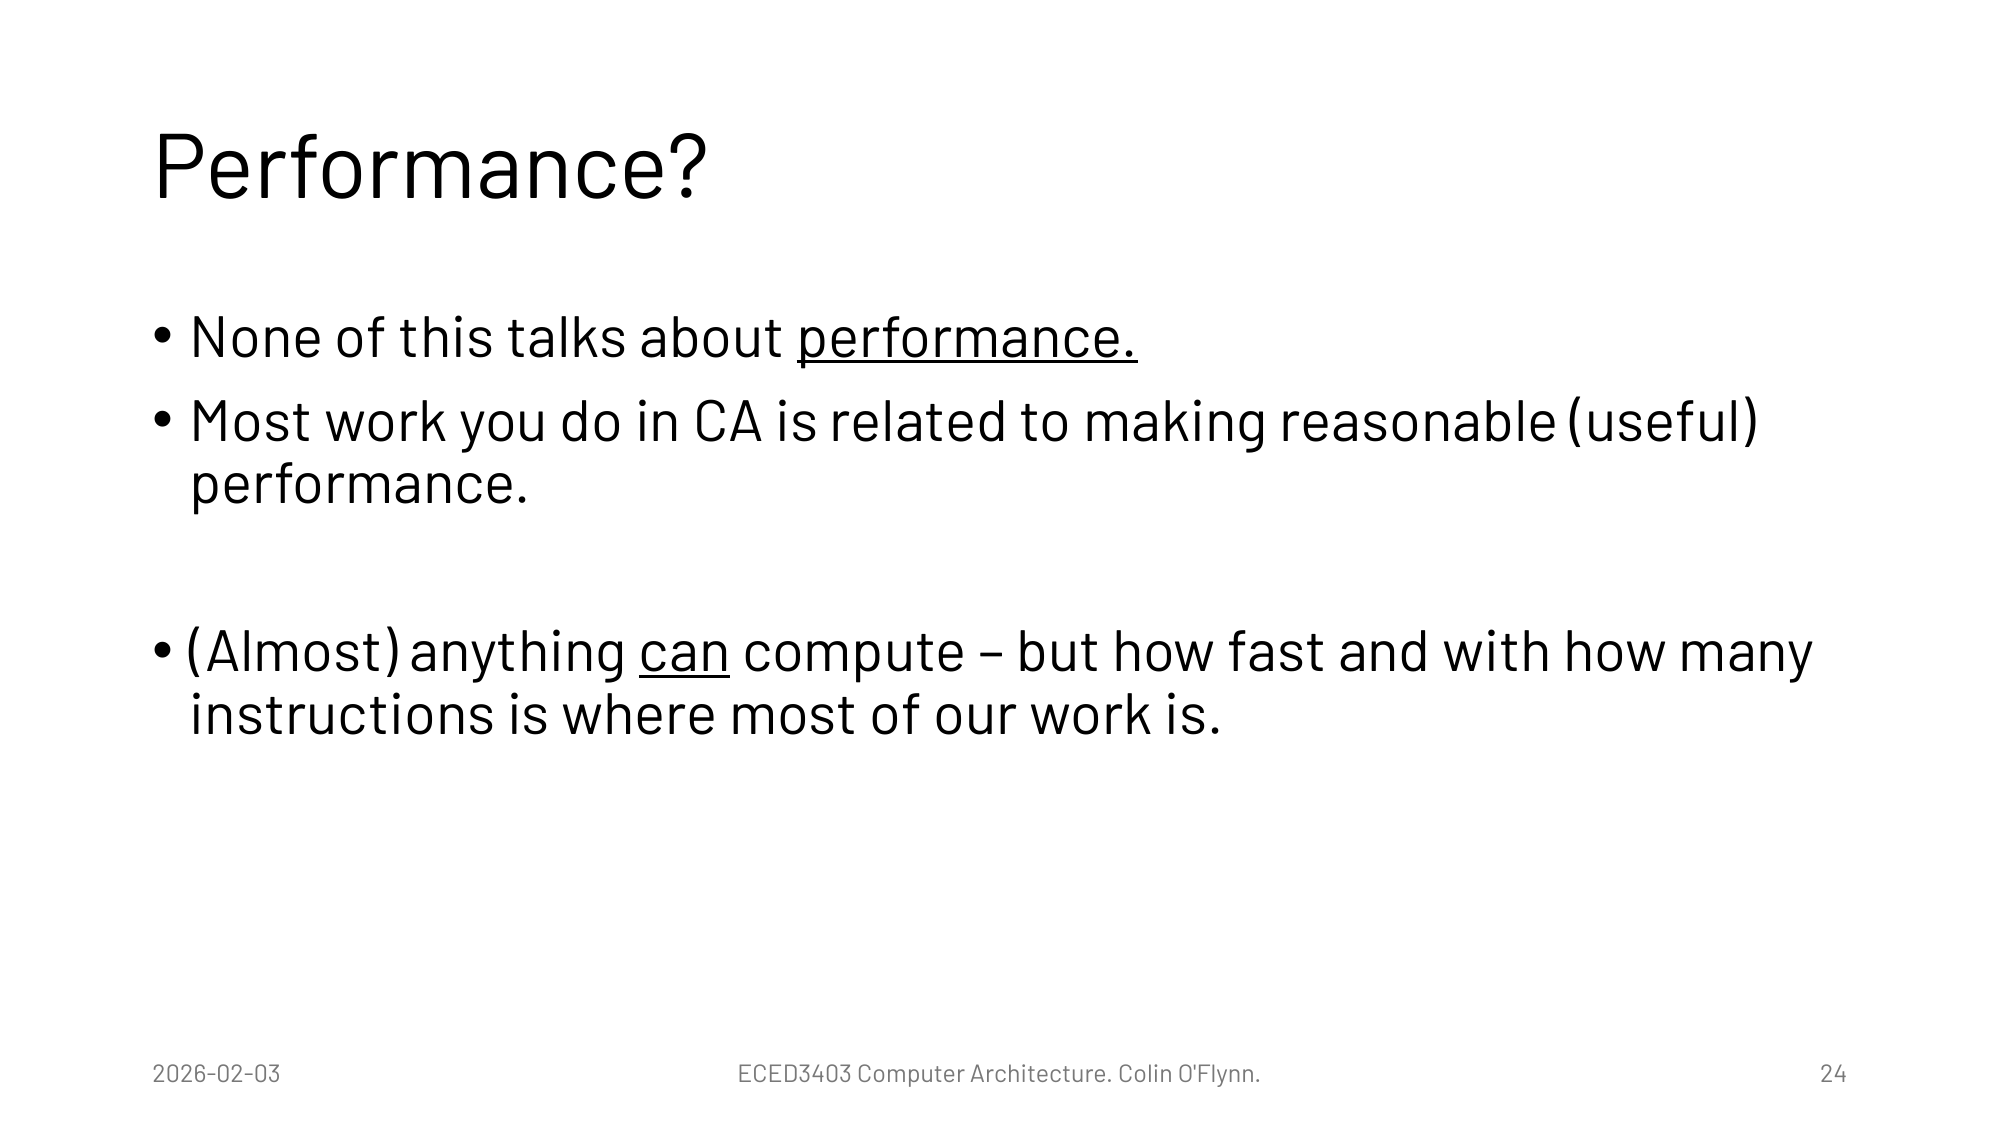

# Performance?
None of this talks about performance.
Most work you do in CA is related to making reasonable (useful) performance.

(Almost) anything can compute – but how fast and with how many instructions is where most of our work is.

2026-02-03
ECED3403 Computer Architecture. Colin O'Flynn.
24